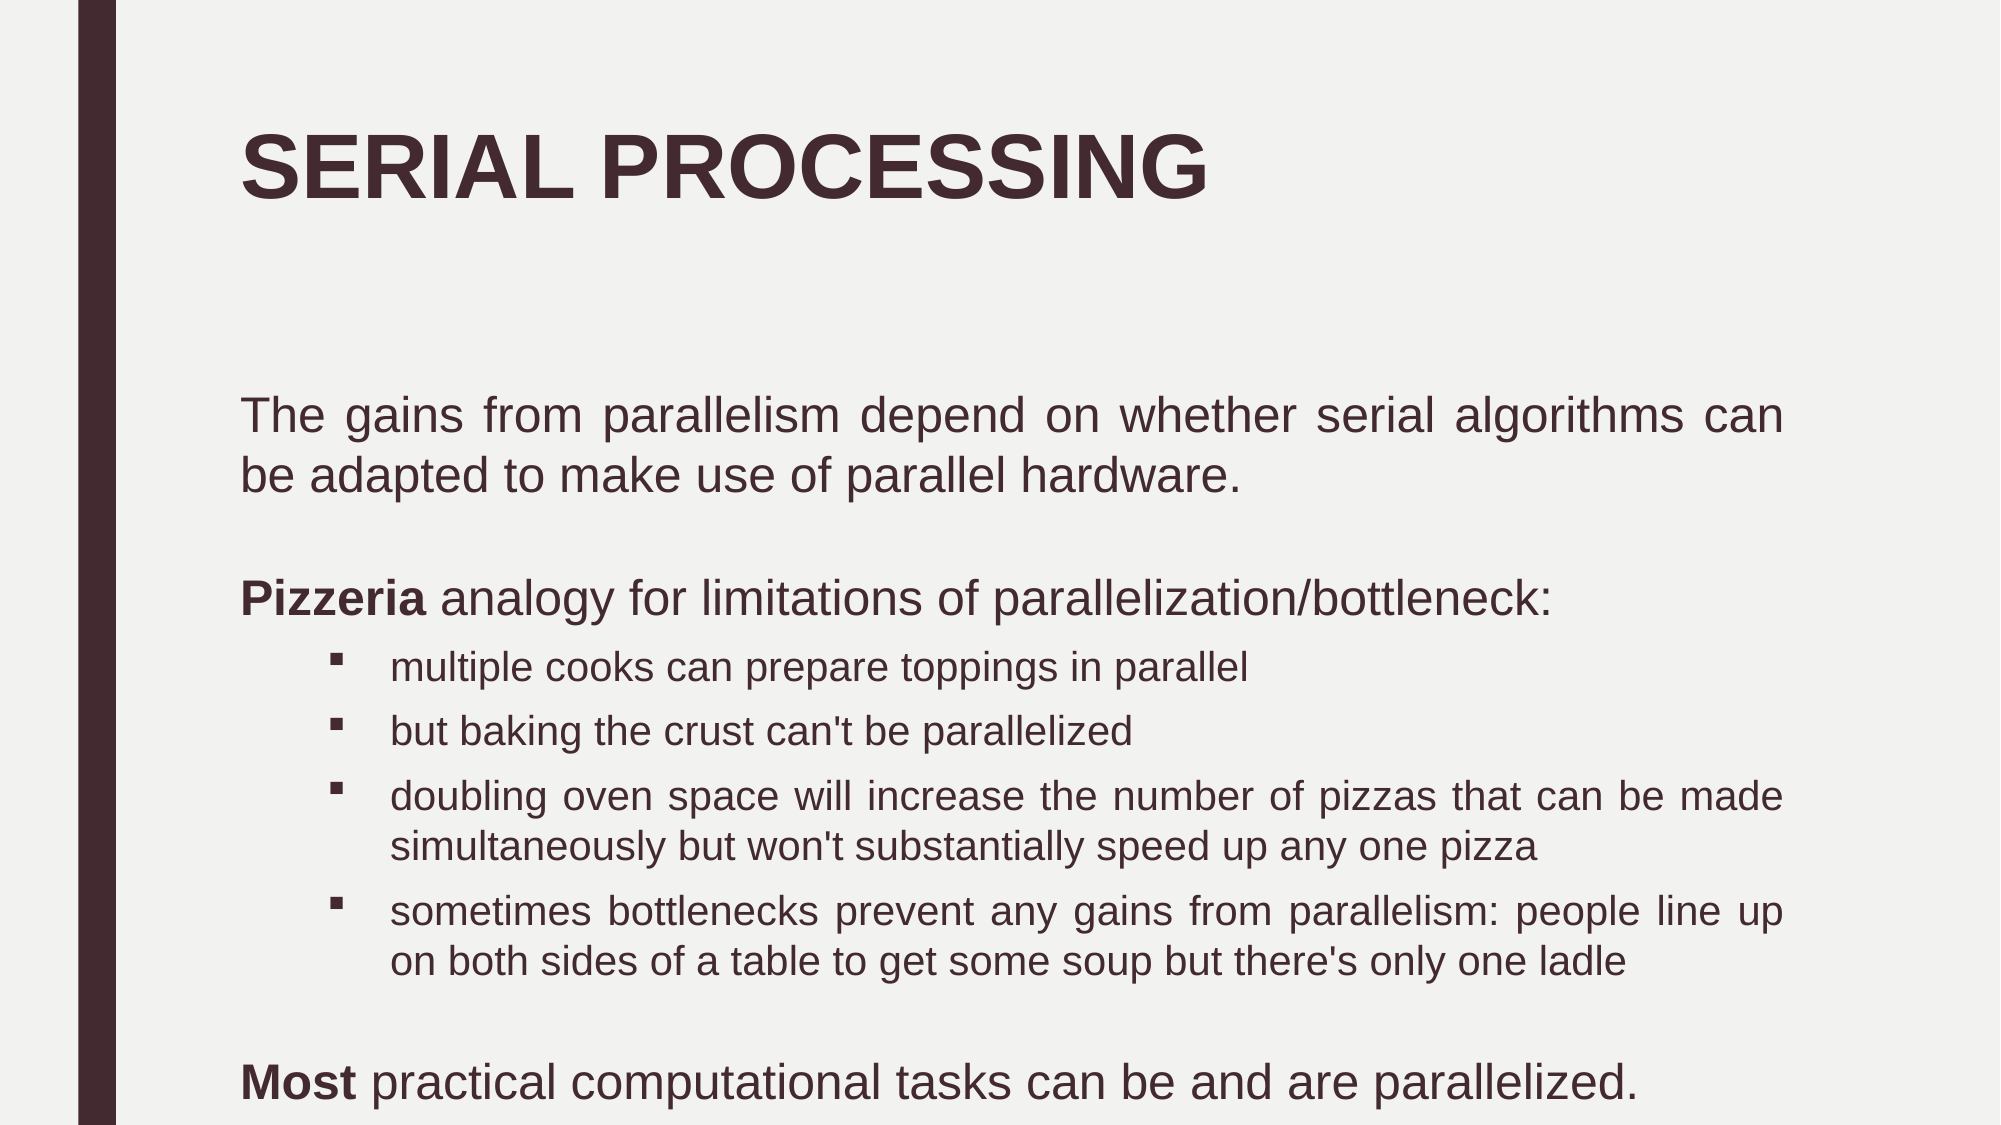

# SERIAL PROCESSING
The gains from parallelism depend on whether serial algorithms can be adapted to make use of parallel hardware.

Pizzeria analogy for limitations of parallelization/bottleneck:
multiple cooks can prepare toppings in parallel
but baking the crust can't be parallelized
doubling oven space will increase the number of pizzas that can be made simultaneously but won't substantially speed up any one pizza
sometimes bottlenecks prevent any gains from parallelism: people line up on both sides of a table to get some soup but there's only one ladle

Most practical computational tasks can be and are parallelized.